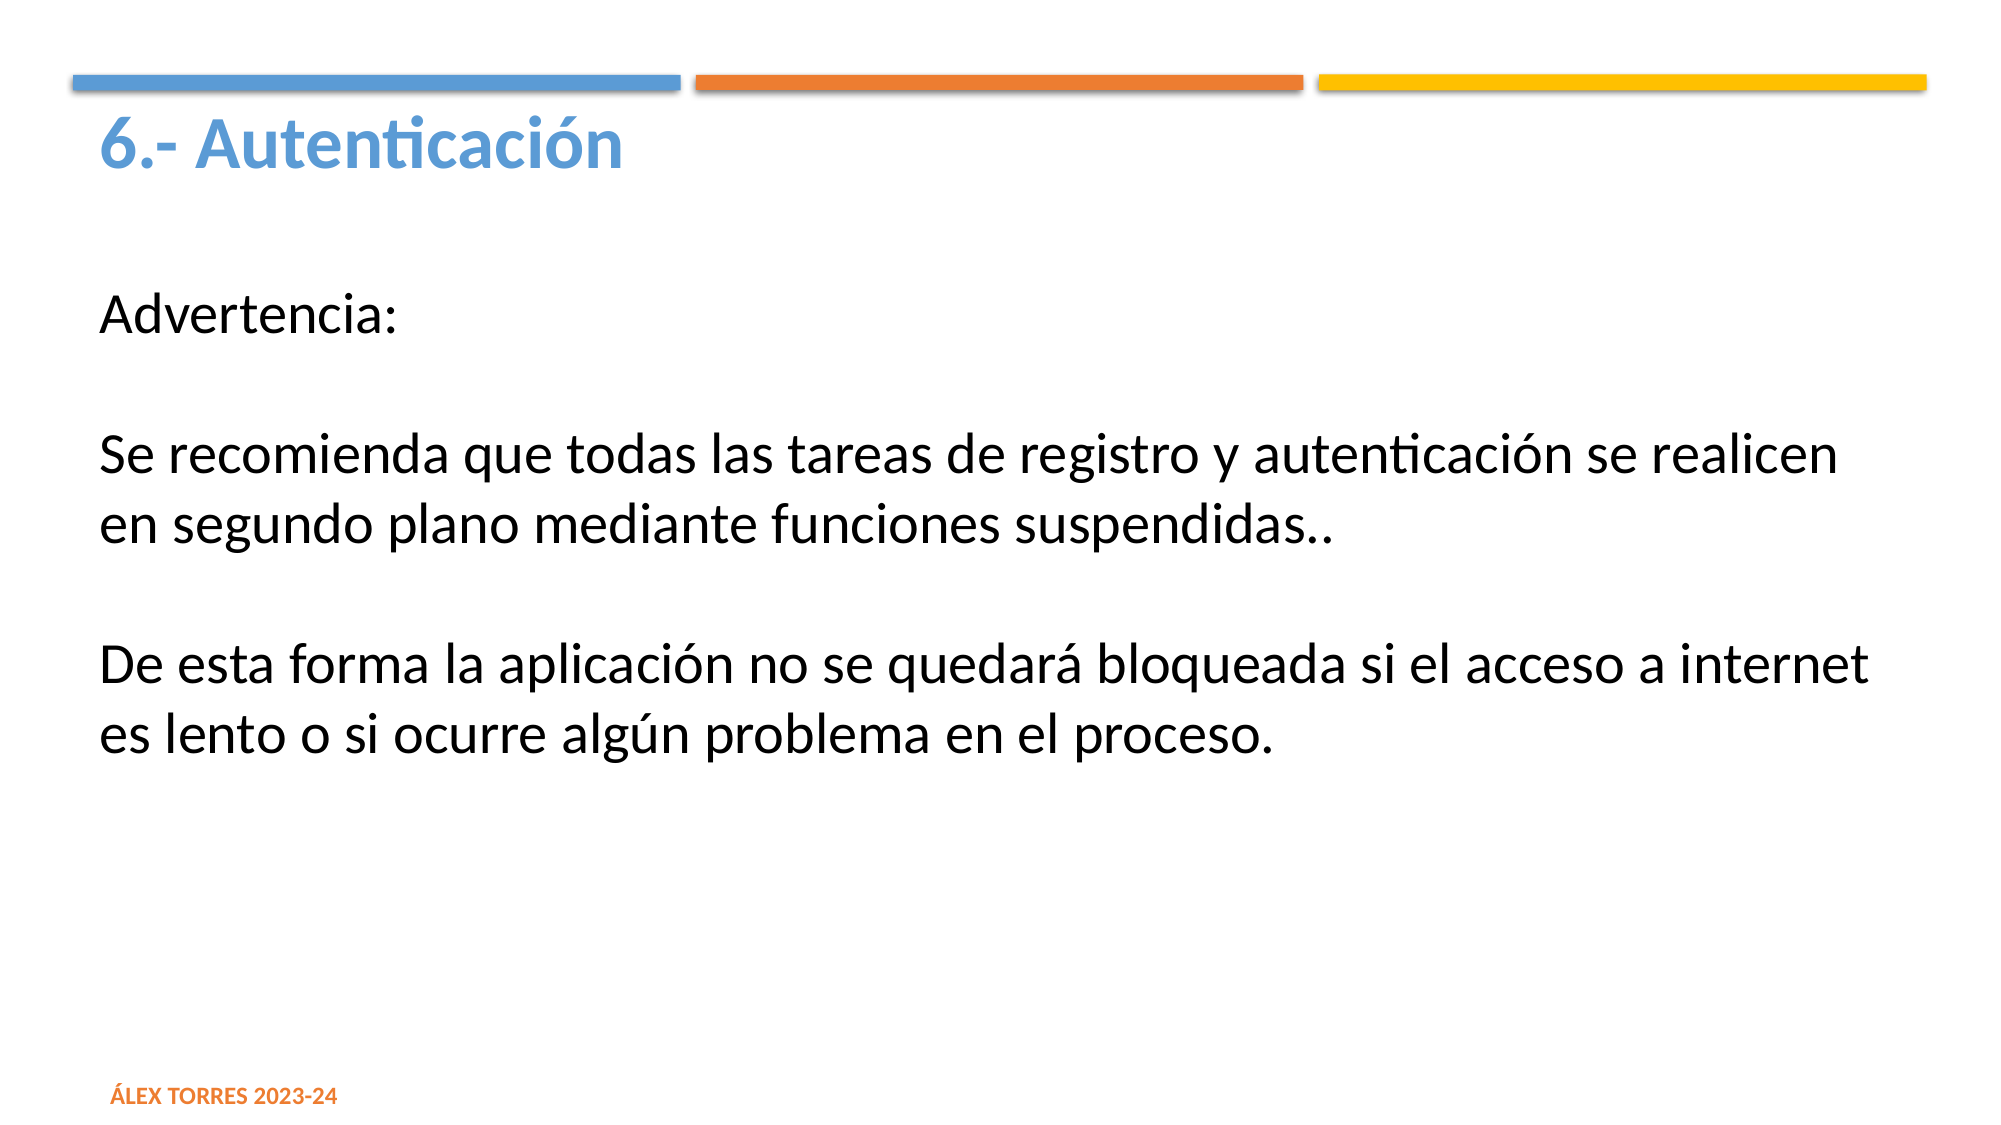

6.- Autenticación

Advertencia:

Se recomienda que todas las tareas de registro y autenticación se realicen en segundo plano mediante funciones suspendidas..

De esta forma la aplicación no se quedará bloqueada si el acceso a internet es lento o si ocurre algún problema en el proceso.